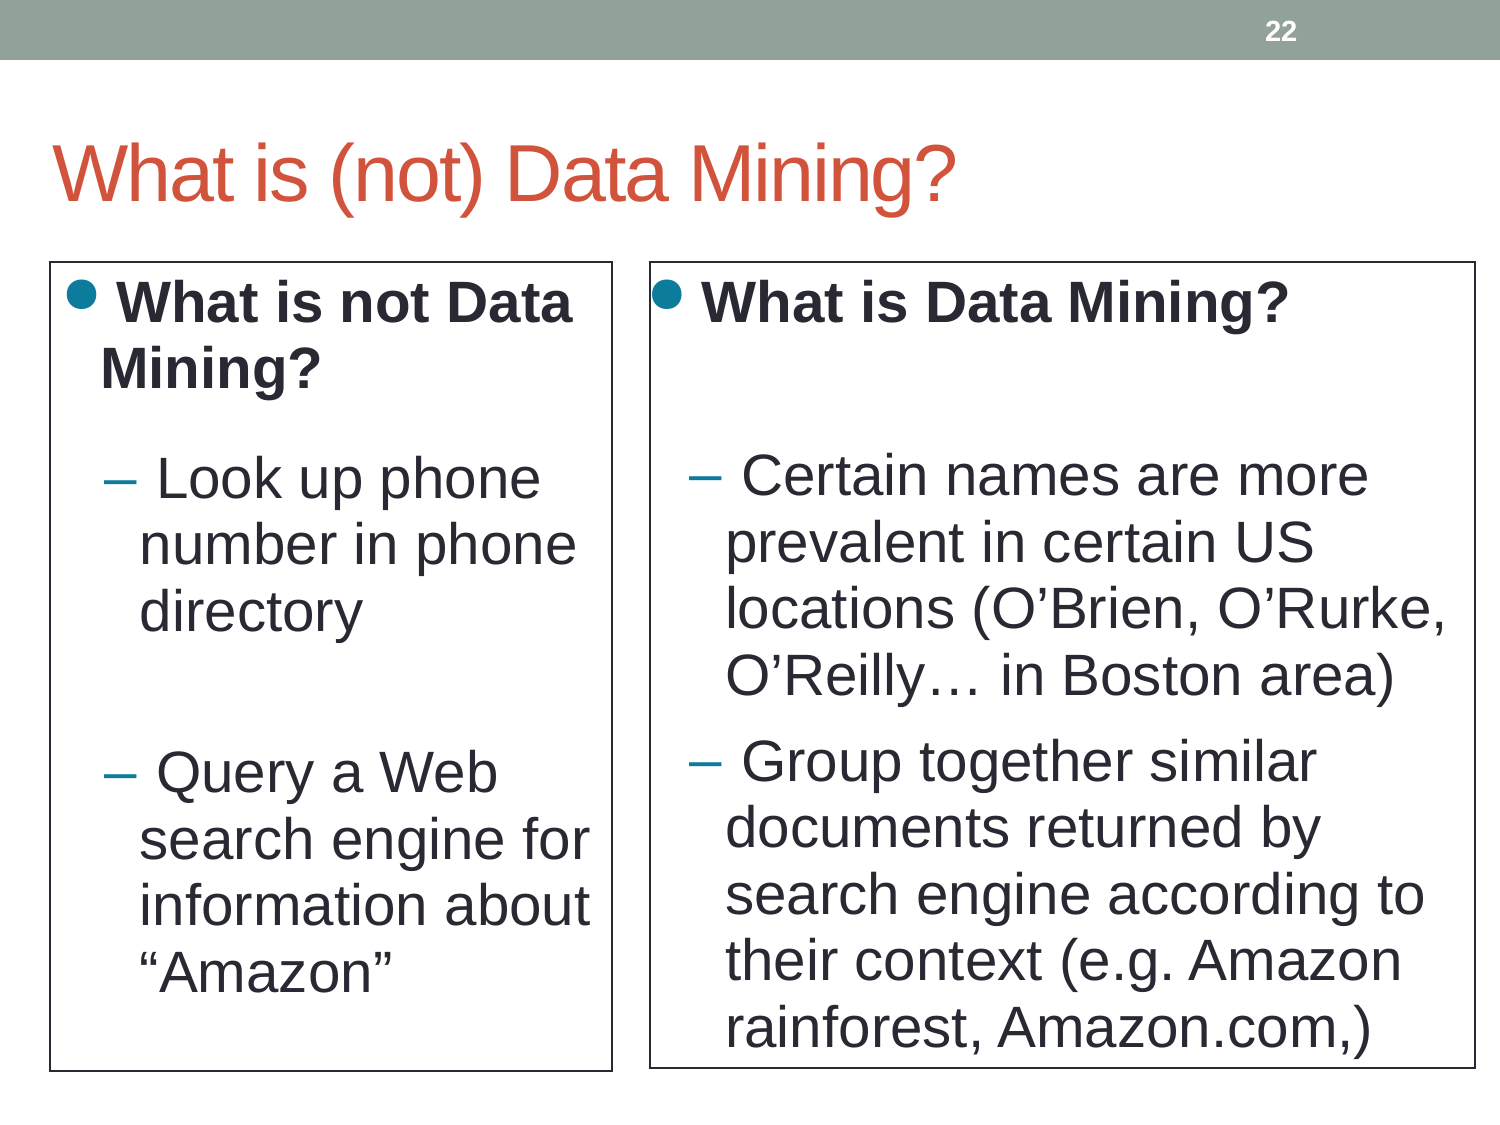

22
# What is (not) Data Mining?
 What is not Data Mining?
 Look up phone number in phone directory

 Query a Web search engine for information about “Amazon”

 What is Data Mining?

 Certain names are more prevalent in certain US locations (O’Brien, O’Rurke, O’Reilly… in Boston area)
 Group together similar documents returned by search engine according to their context (e.g. Amazon rainforest, Amazon.com,)